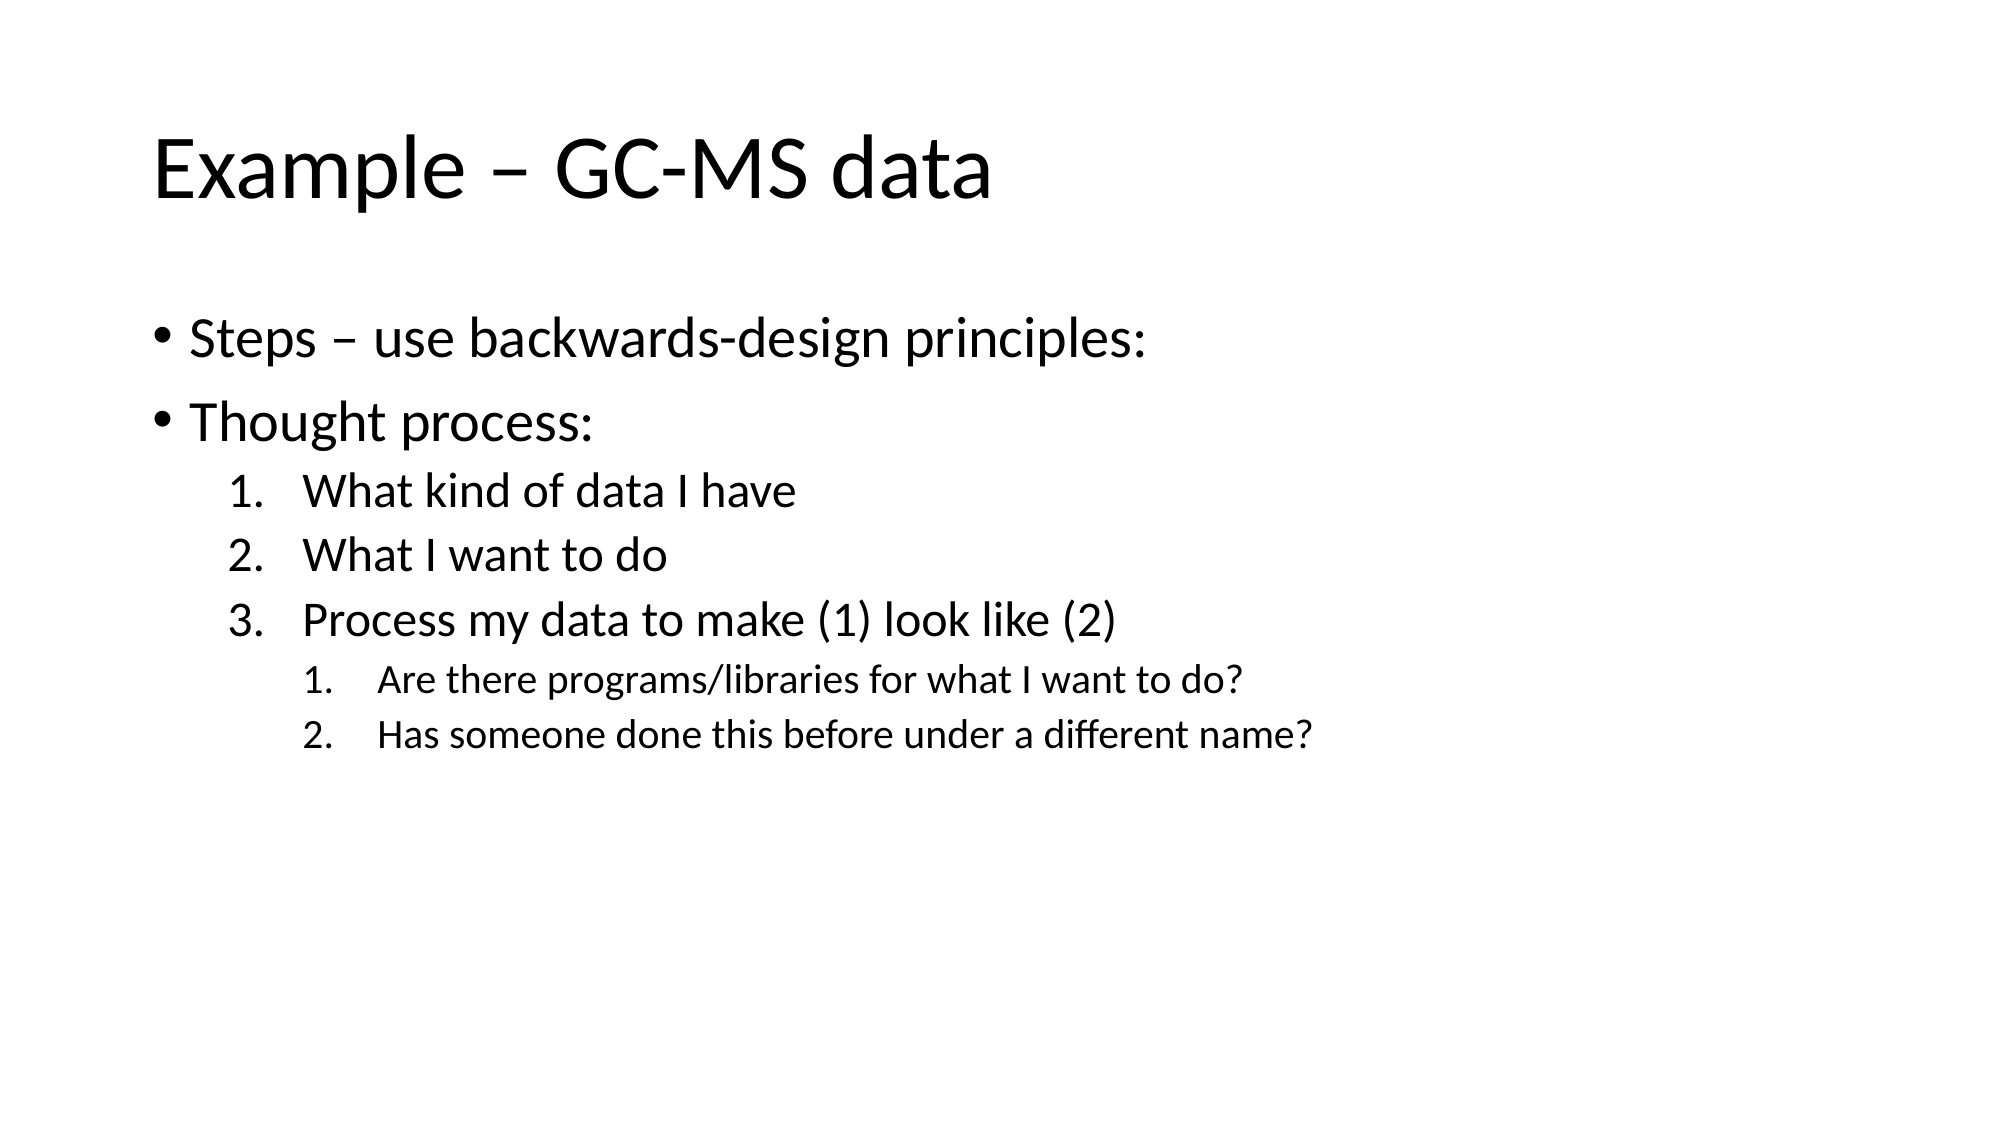

# Example – GC-MS data
Steps – use backwards-design principles:
Thought process:
What kind of data I have
What I want to do
Process my data to make (1) look like (2)
Are there programs/libraries for what I want to do?
Has someone done this before under a different name?